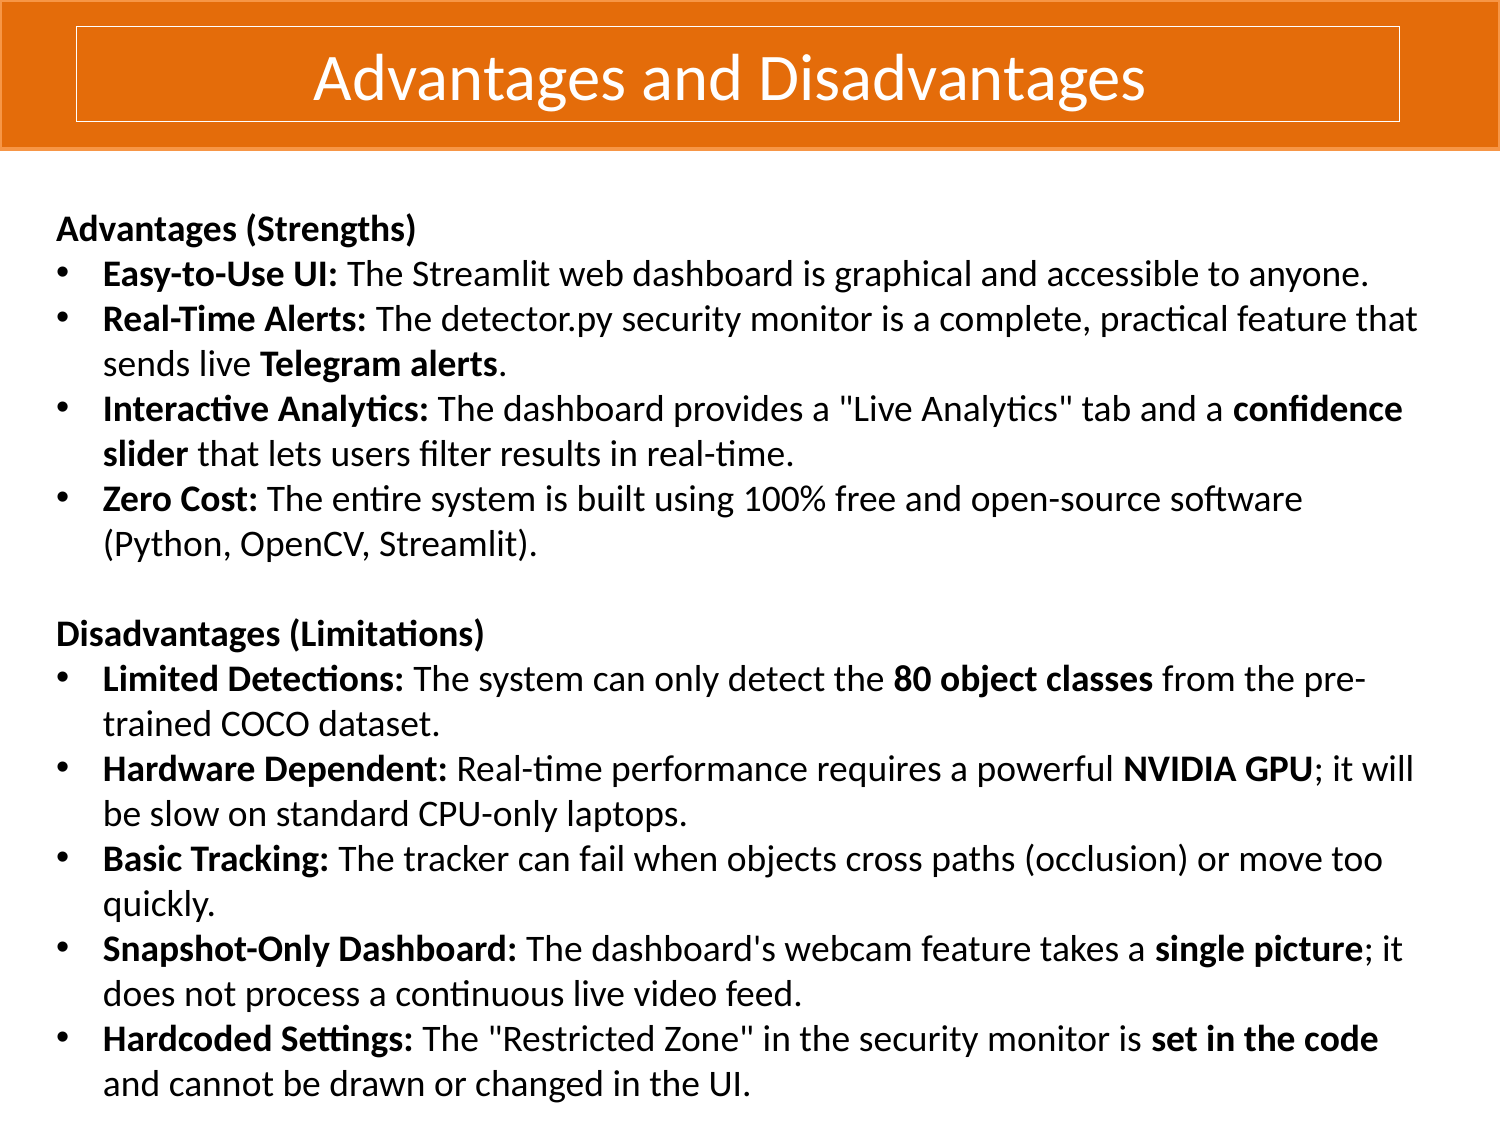

Advantages and Disadvantages
Advantages (Strengths)
Easy-to-Use UI: The Streamlit web dashboard is graphical and accessible to anyone.
Real-Time Alerts: The detector.py security monitor is a complete, practical feature that sends live Telegram alerts.
Interactive Analytics: The dashboard provides a "Live Analytics" tab and a confidence slider that lets users filter results in real-time.
Zero Cost: The entire system is built using 100% free and open-source software (Python, OpenCV, Streamlit).

Disadvantages (Limitations)
Limited Detections: The system can only detect the 80 object classes from the pre-trained COCO dataset.
Hardware Dependent: Real-time performance requires a powerful NVIDIA GPU; it will be slow on standard CPU-only laptops.
Basic Tracking: The tracker can fail when objects cross paths (occlusion) or move too quickly.
Snapshot-Only Dashboard: The dashboard's webcam feature takes a single picture; it does not process a continuous live video feed.
Hardcoded Settings: The "Restricted Zone" in the security monitor is set in the code and cannot be drawn or changed in the UI.